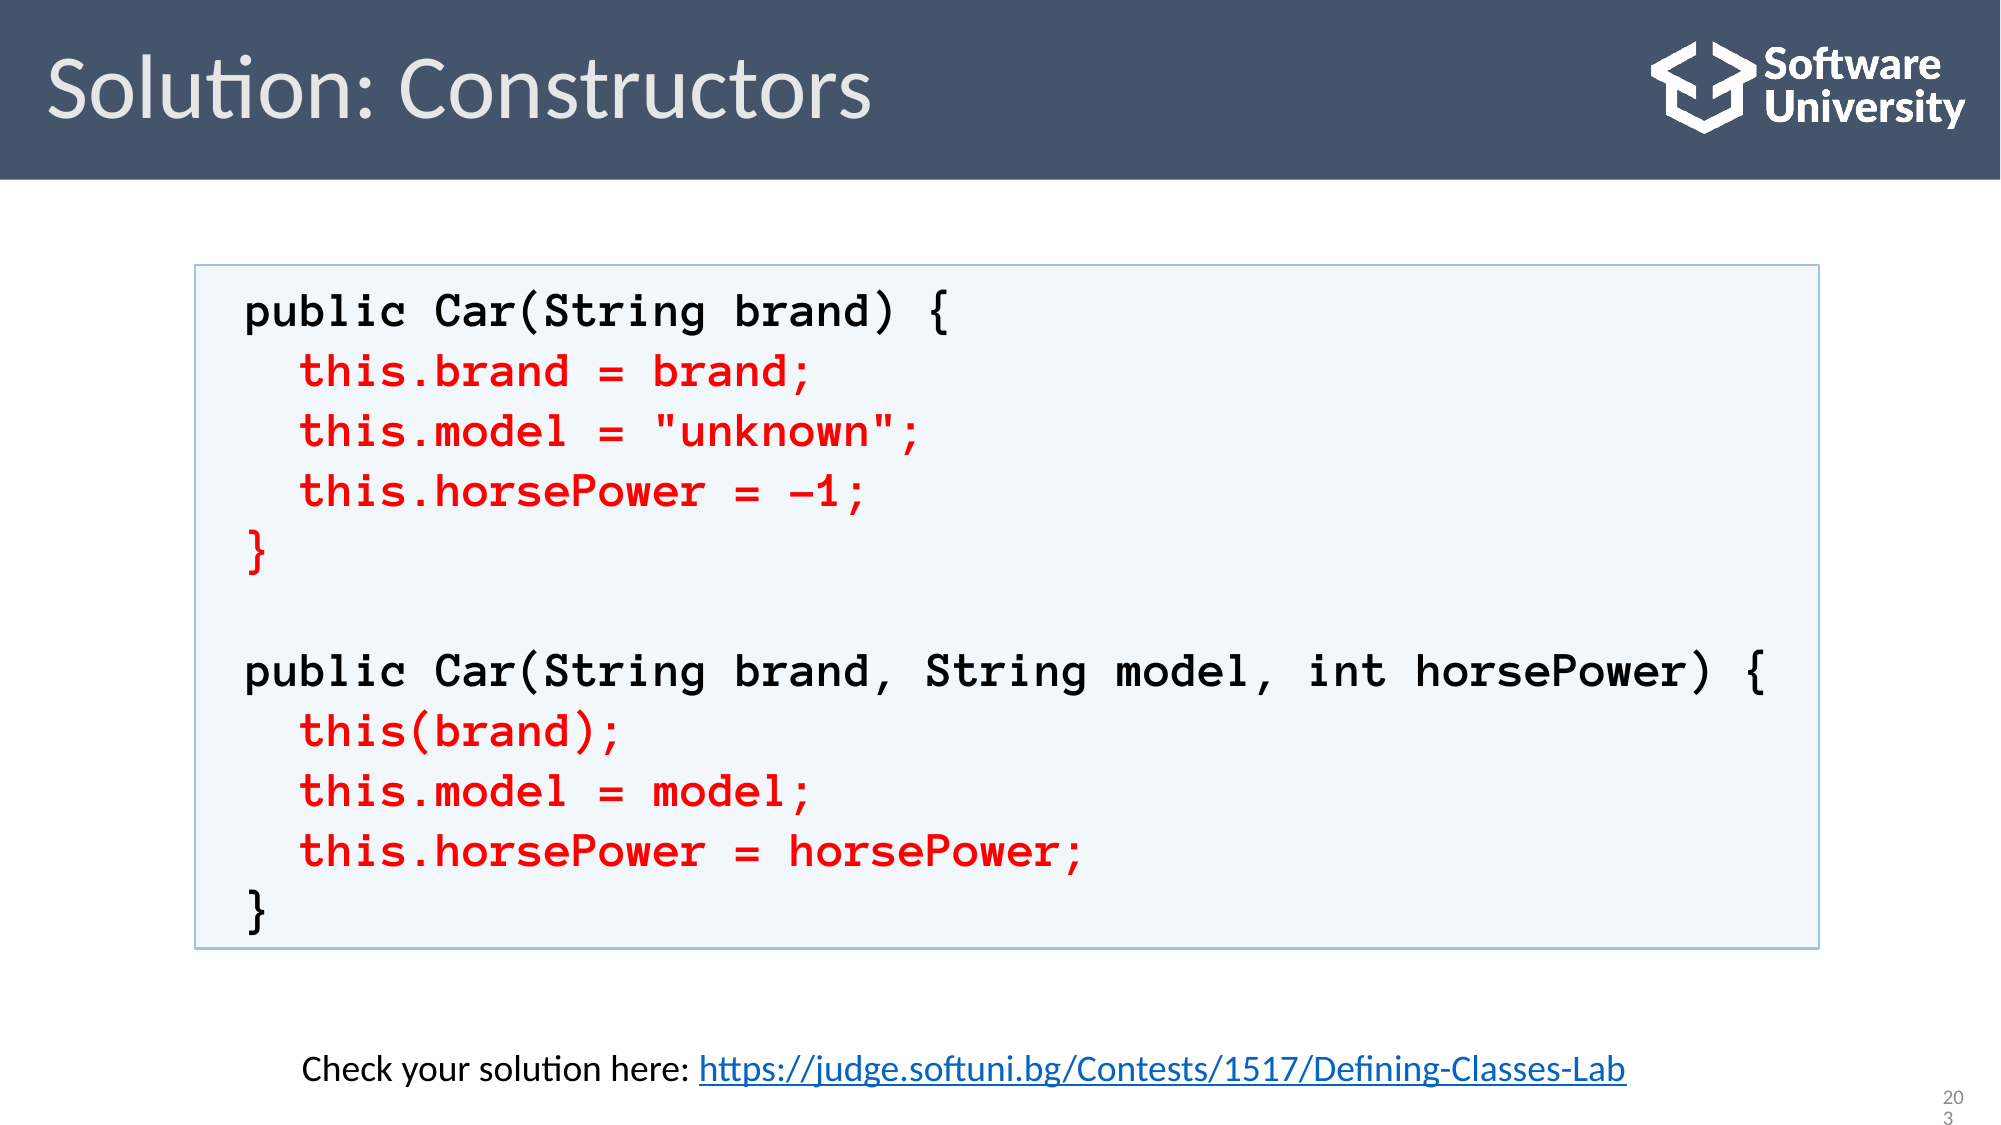

# Solution: Constructors
 public Car(String brand) {
   this.brand = brand;
   this.model = "unknown";
   this.horsePower = -1;
 }

 public Car(String brand, String model, int horsePower) {
   this(brand);
   this.model = model;
   this.horsePower = horsePower;
 }
Check your solution here: https://judge.softuni.bg/Contests/1517/Defining-Classes-Lab
203